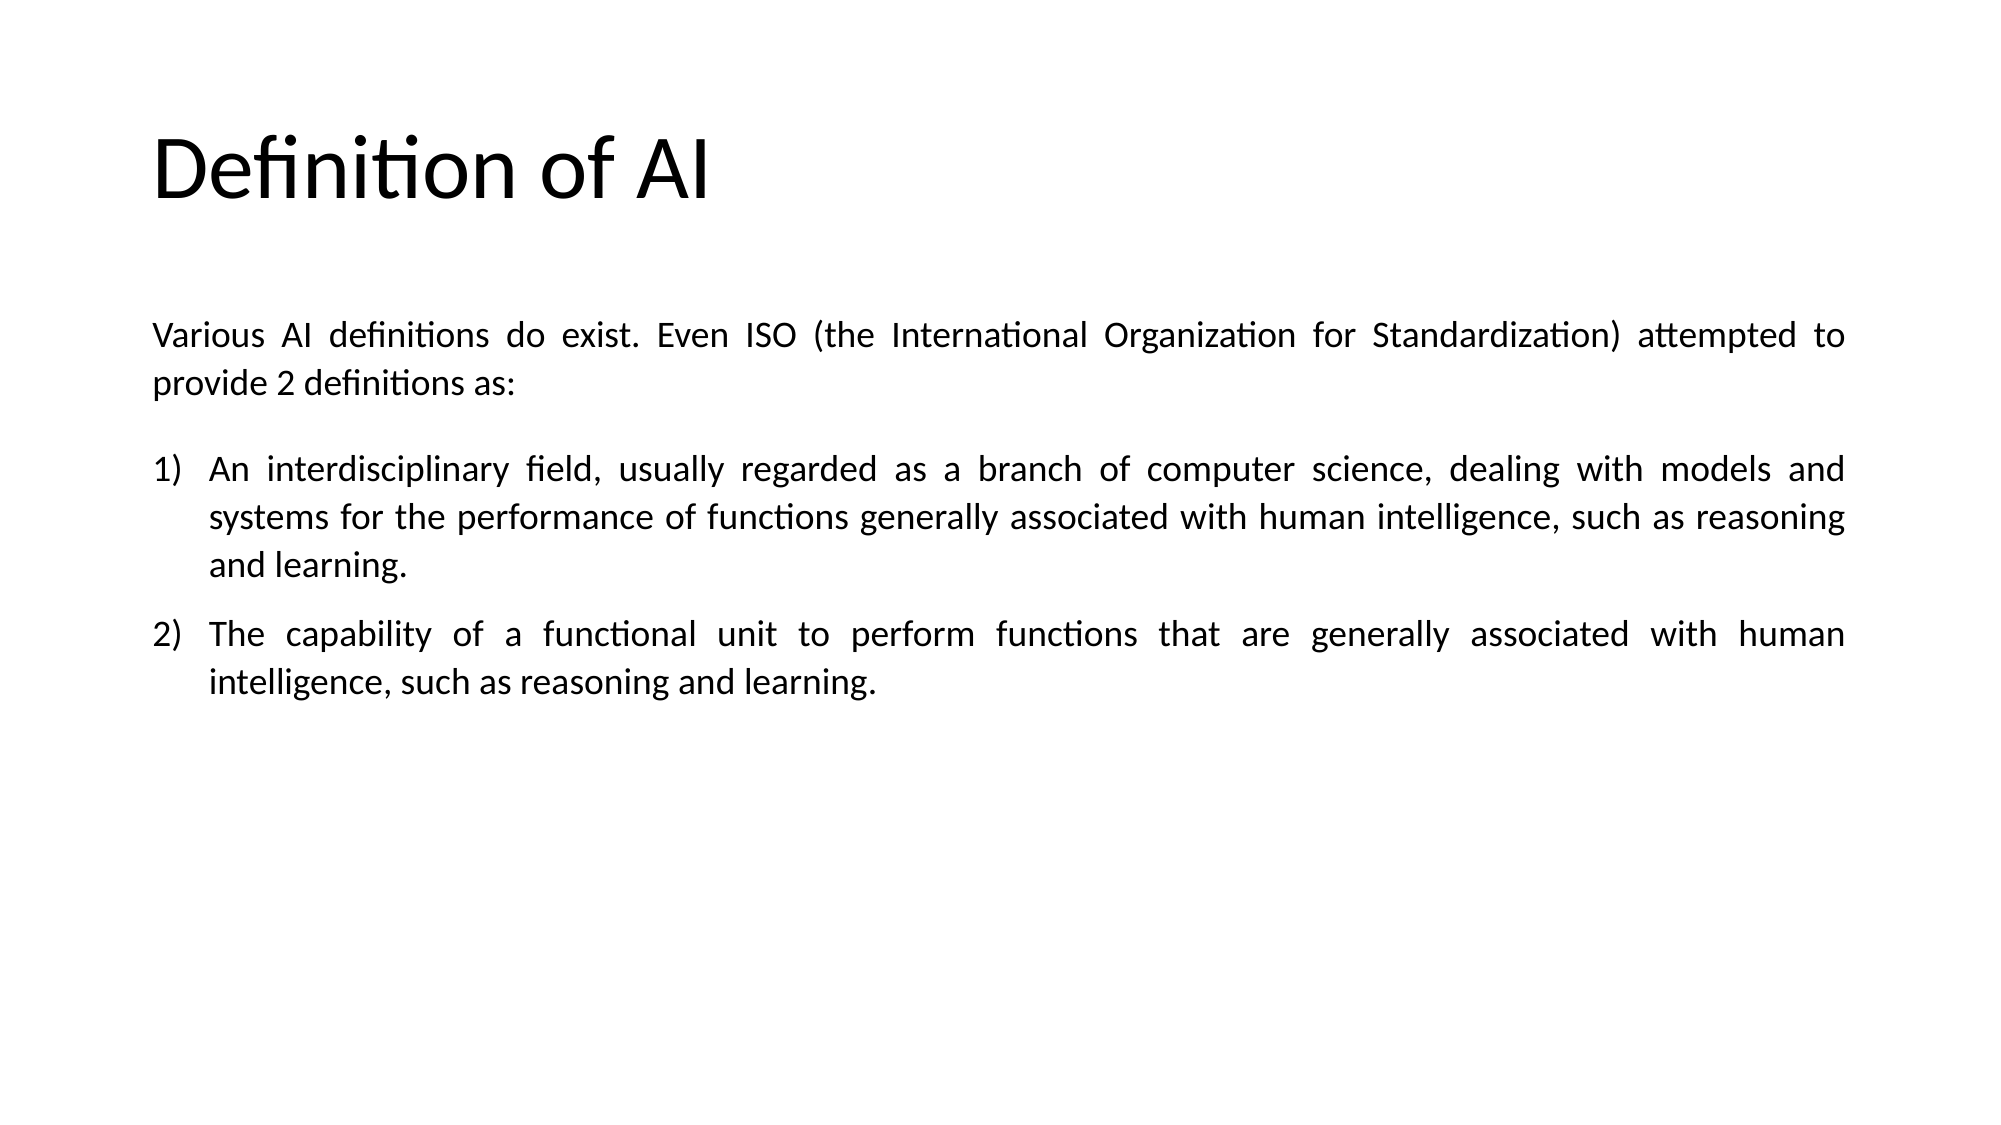

# Definition of AI
Various AI definitions do exist. Even ISO (the International Organization for Standardization) attempted to provide 2 definitions as:
An interdisciplinary field, usually regarded as a branch of computer science, dealing with models and systems for the performance of functions generally associated with human intelligence, such as reasoning and learning.
The capability of a functional unit to perform functions that are generally associated with human intelligence, such as reasoning and learning.